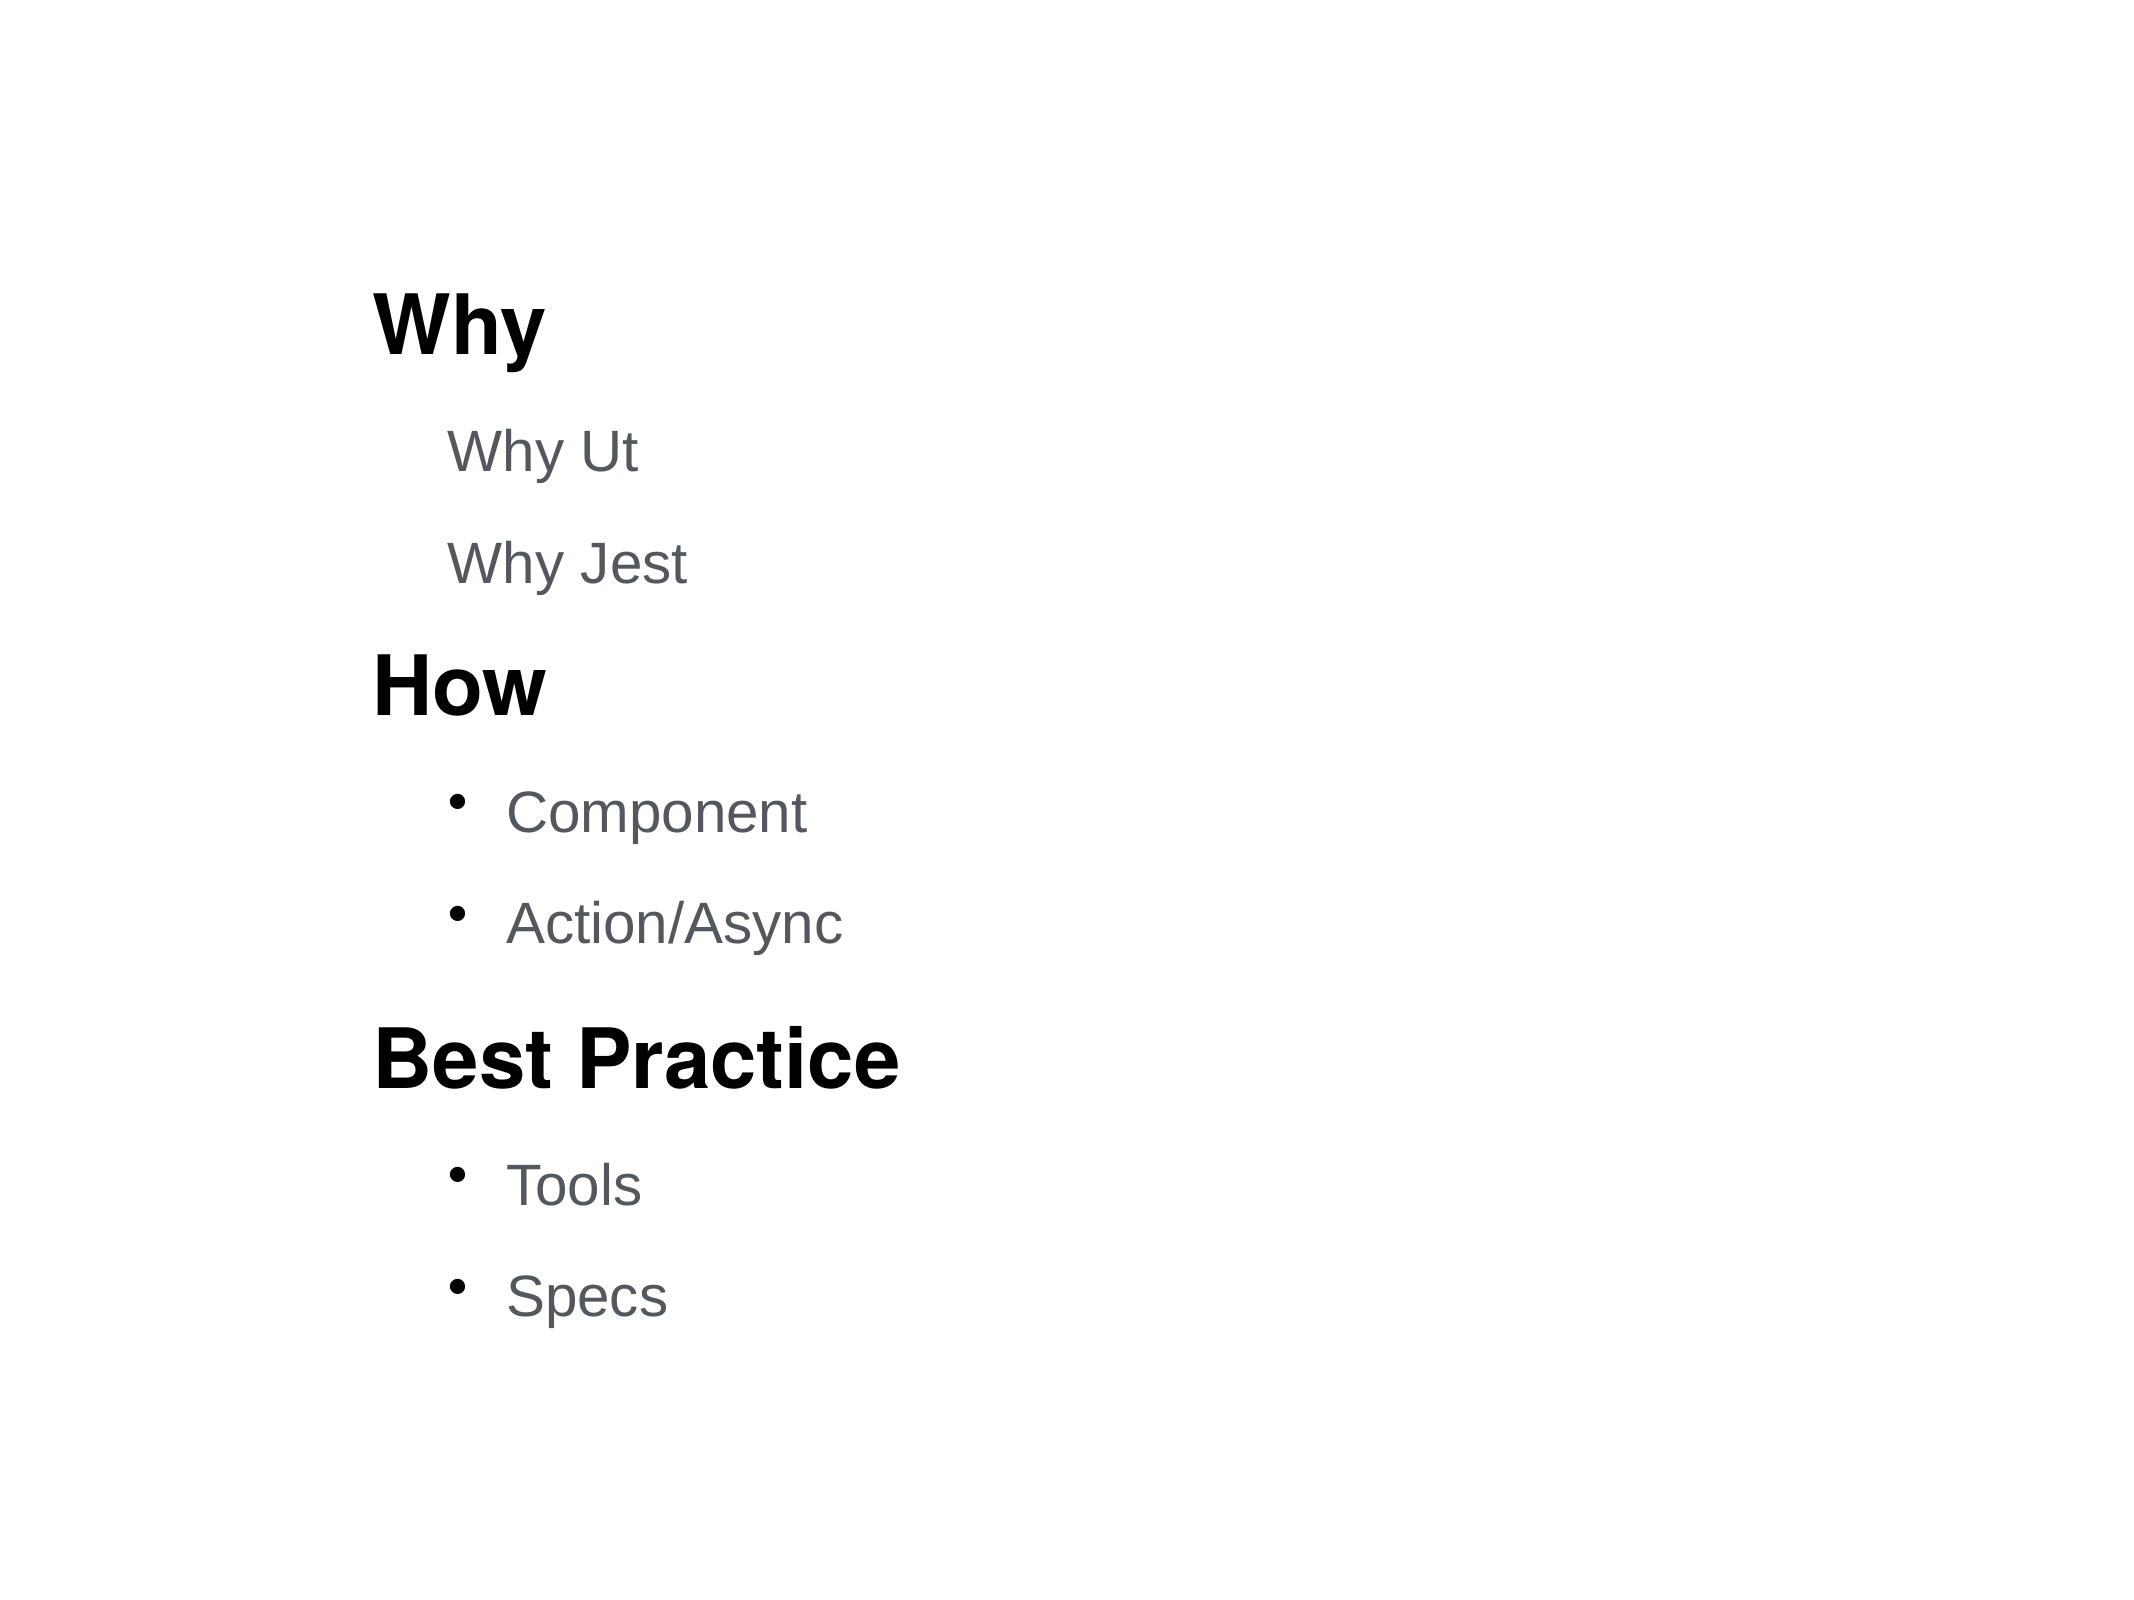

# Why
Why Ut
Why Jest
How
Component
Action/Async
Best Practice
Tools
Specs